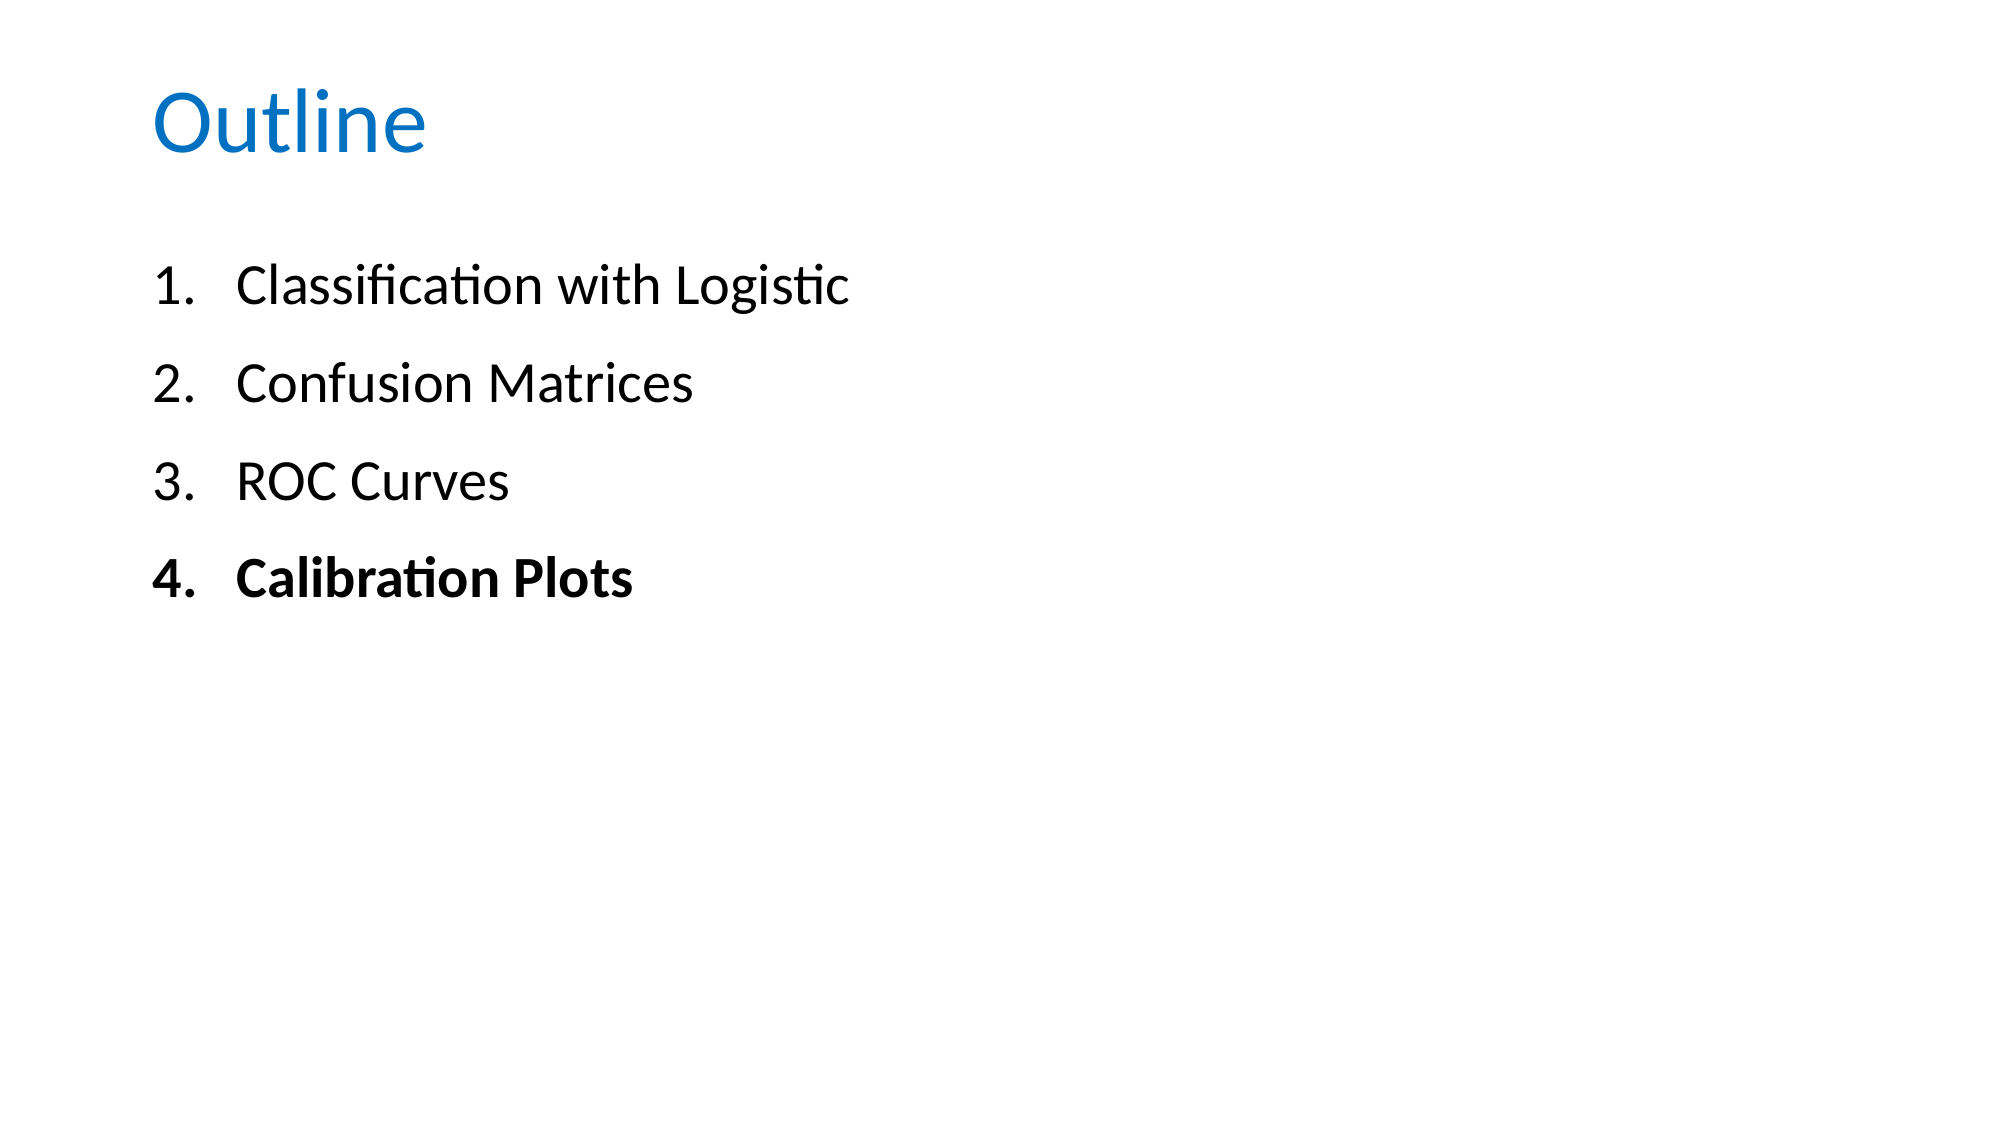

# Outline
Classification with Logistic
Confusion Matrices
ROC Curves
Calibration Plots